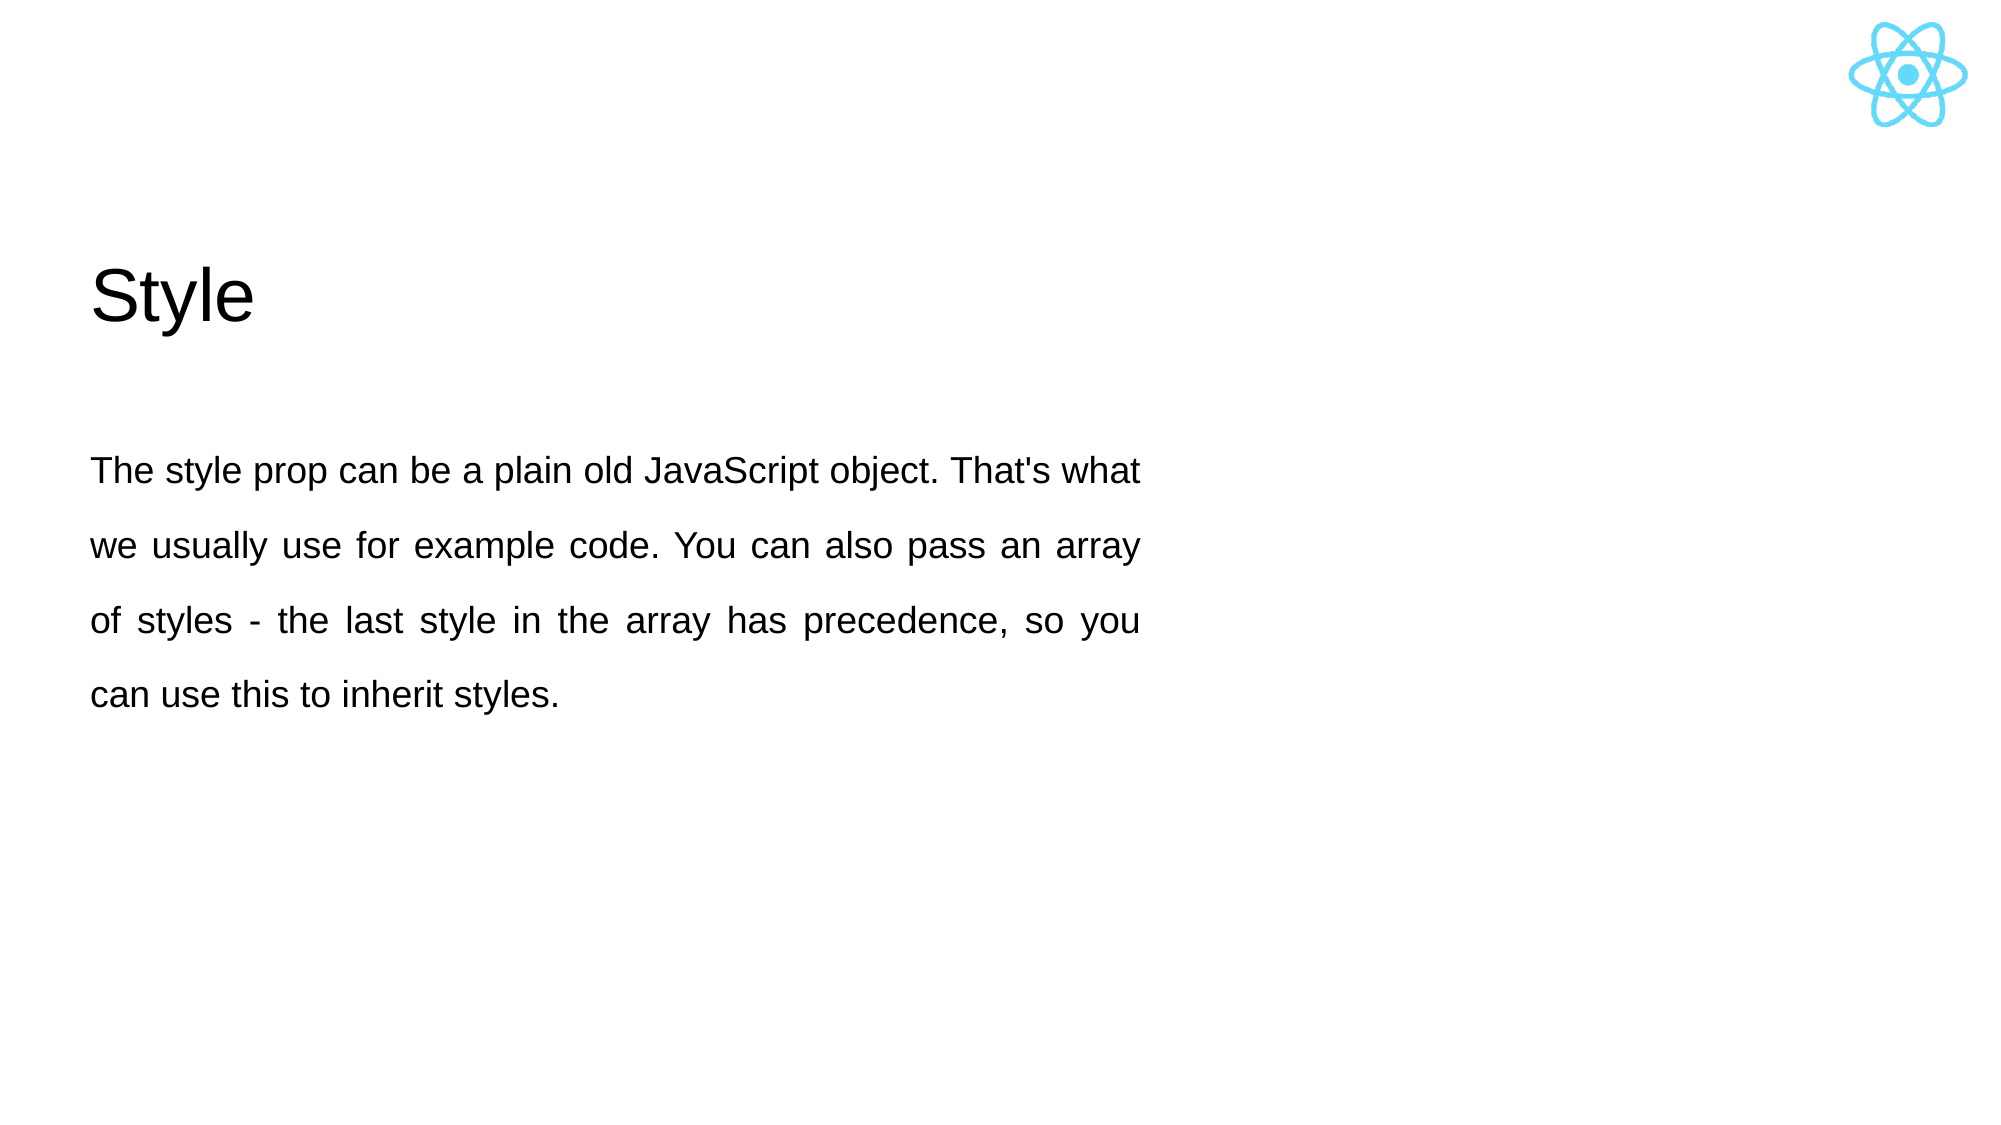

# Style
The style prop can be a plain old JavaScript object. That's what we usually use for example code. You can also pass an array of styles - the last style in the array has precedence, so you can use this to inherit styles.